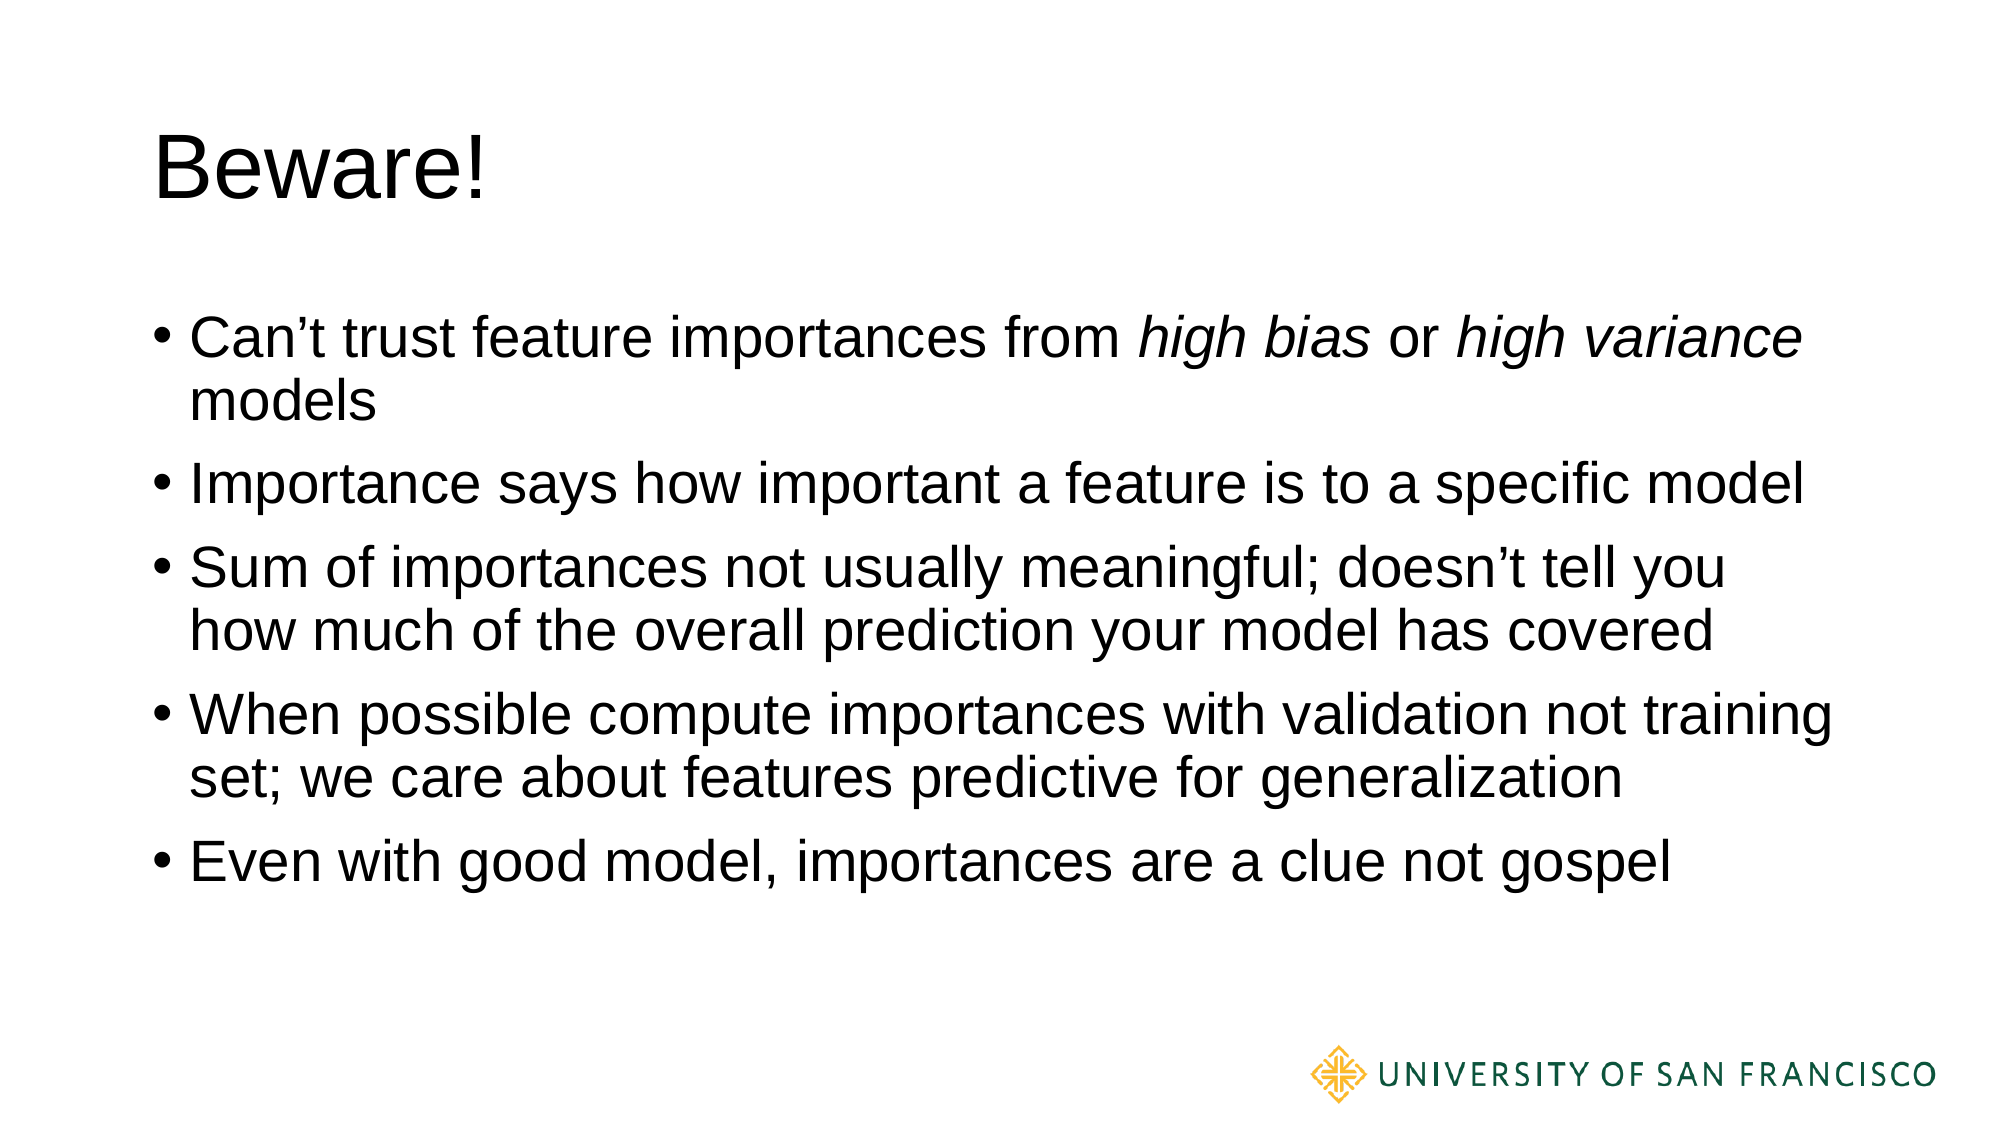

# Beware!
Can’t trust feature importances from high bias or high variance models
Importance says how important a feature is to a specific model
Sum of importances not usually meaningful; doesn’t tell you how much of the overall prediction your model has covered
When possible compute importances with validation not training set; we care about features predictive for generalization
Even with good model, importances are a clue not gospel